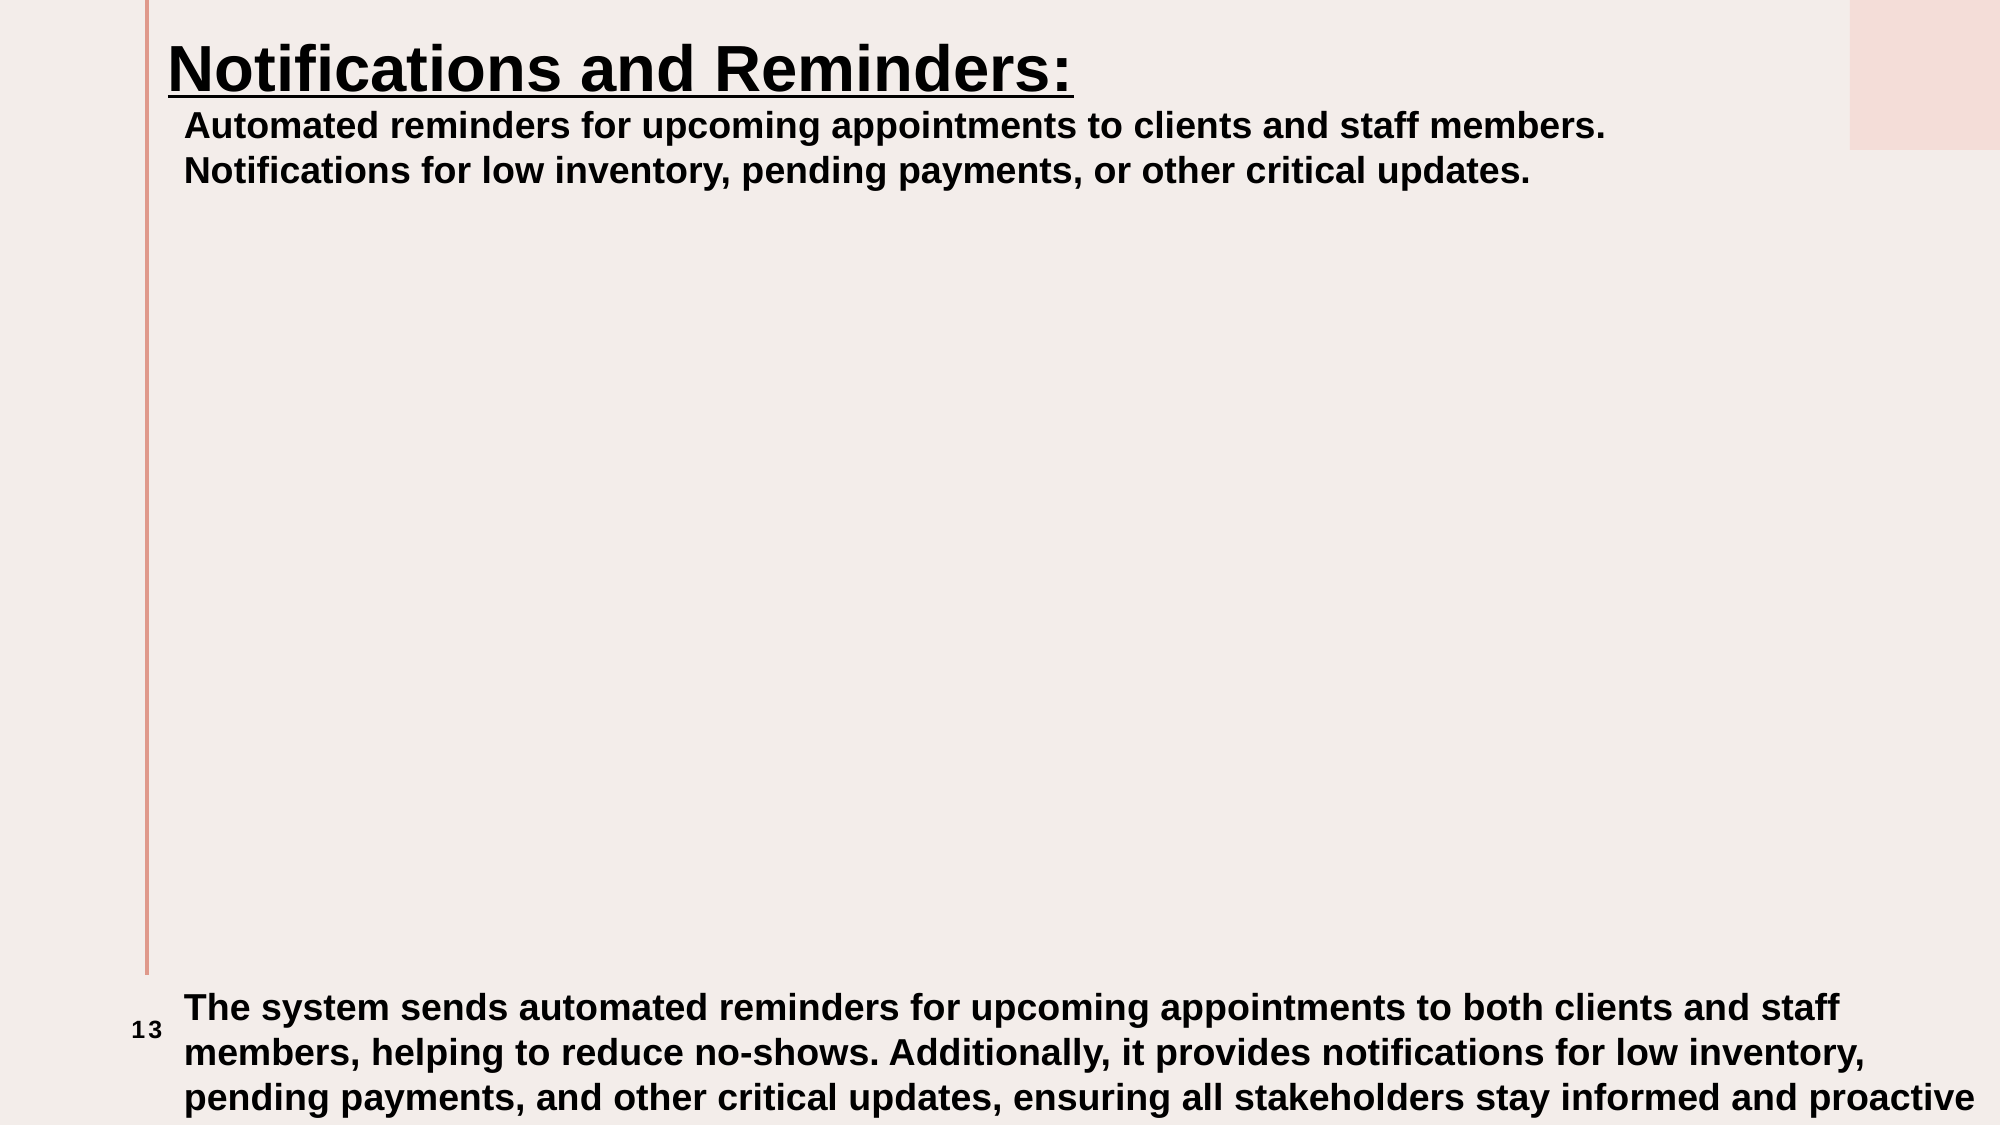

# Notifications and Reminders:
Automated reminders for upcoming appointments to clients and staff members.
Notifications for low inventory, pending payments, or other critical updates.

The system sends automated reminders for upcoming appointments to both clients and staff members, helping to reduce no-shows. Additionally, it provides notifications for low inventory, pending payments, and other critical updates, ensuring all stakeholders stay informed and proactive in their responsibilities.
13